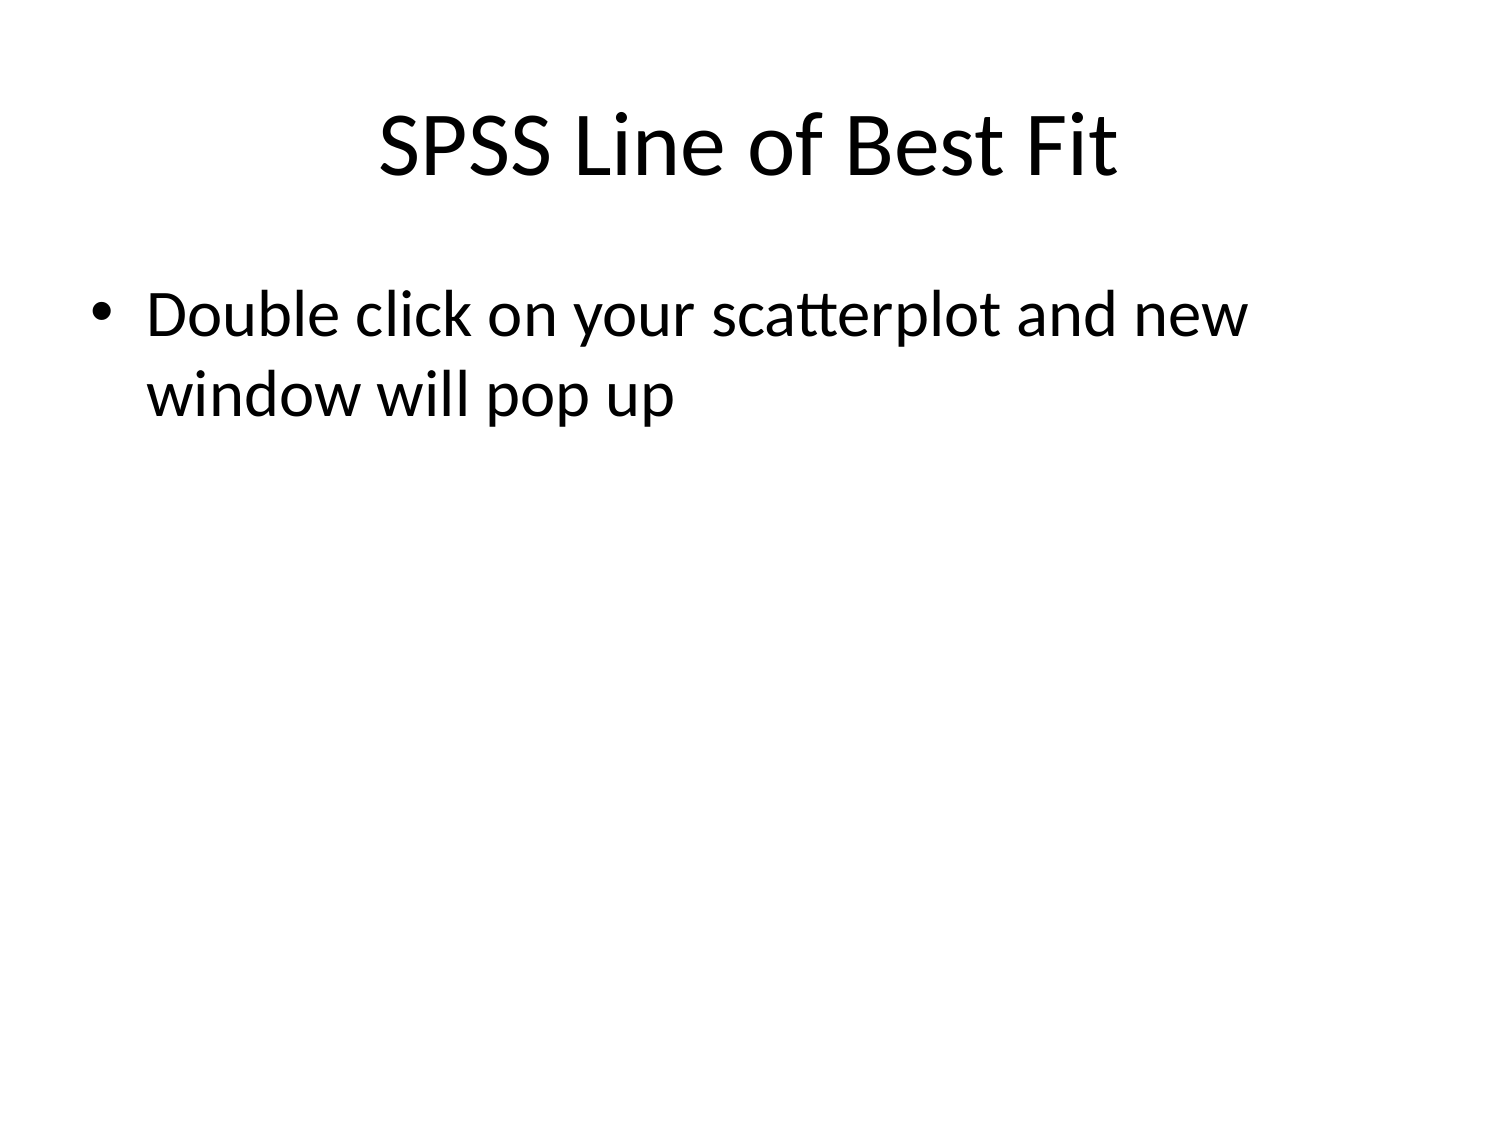

# SPSS Line of Best Fit
Double click on your scatterplot and new window will pop up